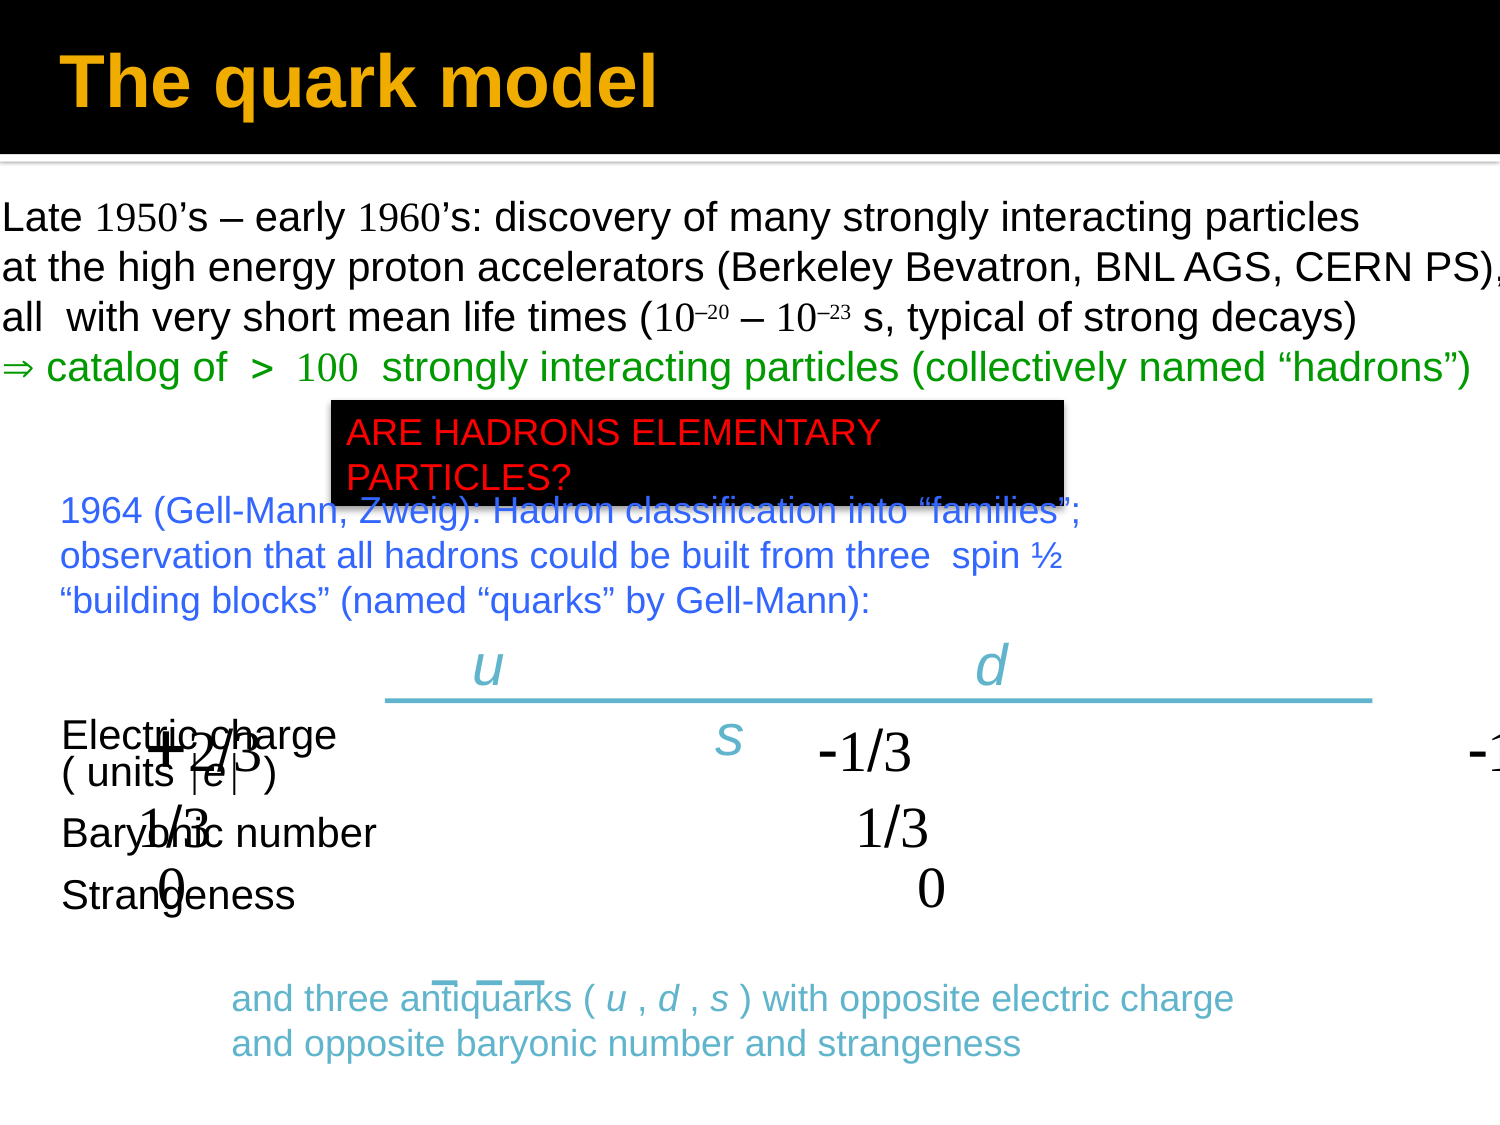

# The quark model
Late 1950’s – early 1960’s: discovery of many strongly interacting particles
at the high energy proton accelerators (Berkeley Bevatron, BNL AGS, CERN PS),
all  with very short mean life times (10–20 – 10–23 s, typical of strong decays)
⇒ catalog of  > 100  strongly interacting particles (collectively named “hadrons”)
ARE HADRONS ELEMENTARY PARTICLES?
1964 (Gell-Mann, Zweig): Hadron classification into “families”;
observation that all hadrons could be built from three  spin ½
“building blocks” (named “quarks” by Gell-Mann):
u                             d                                s
+2/3                   −1/3                   −1/3
Electric charge
( units |e| )
Baryonic number
Strangeness

  1/3                      1/3                     1/3
  0                         0                      −1
and three antiquarks ( u , d , s ) with opposite electric charge
and opposite baryonic number and strangeness